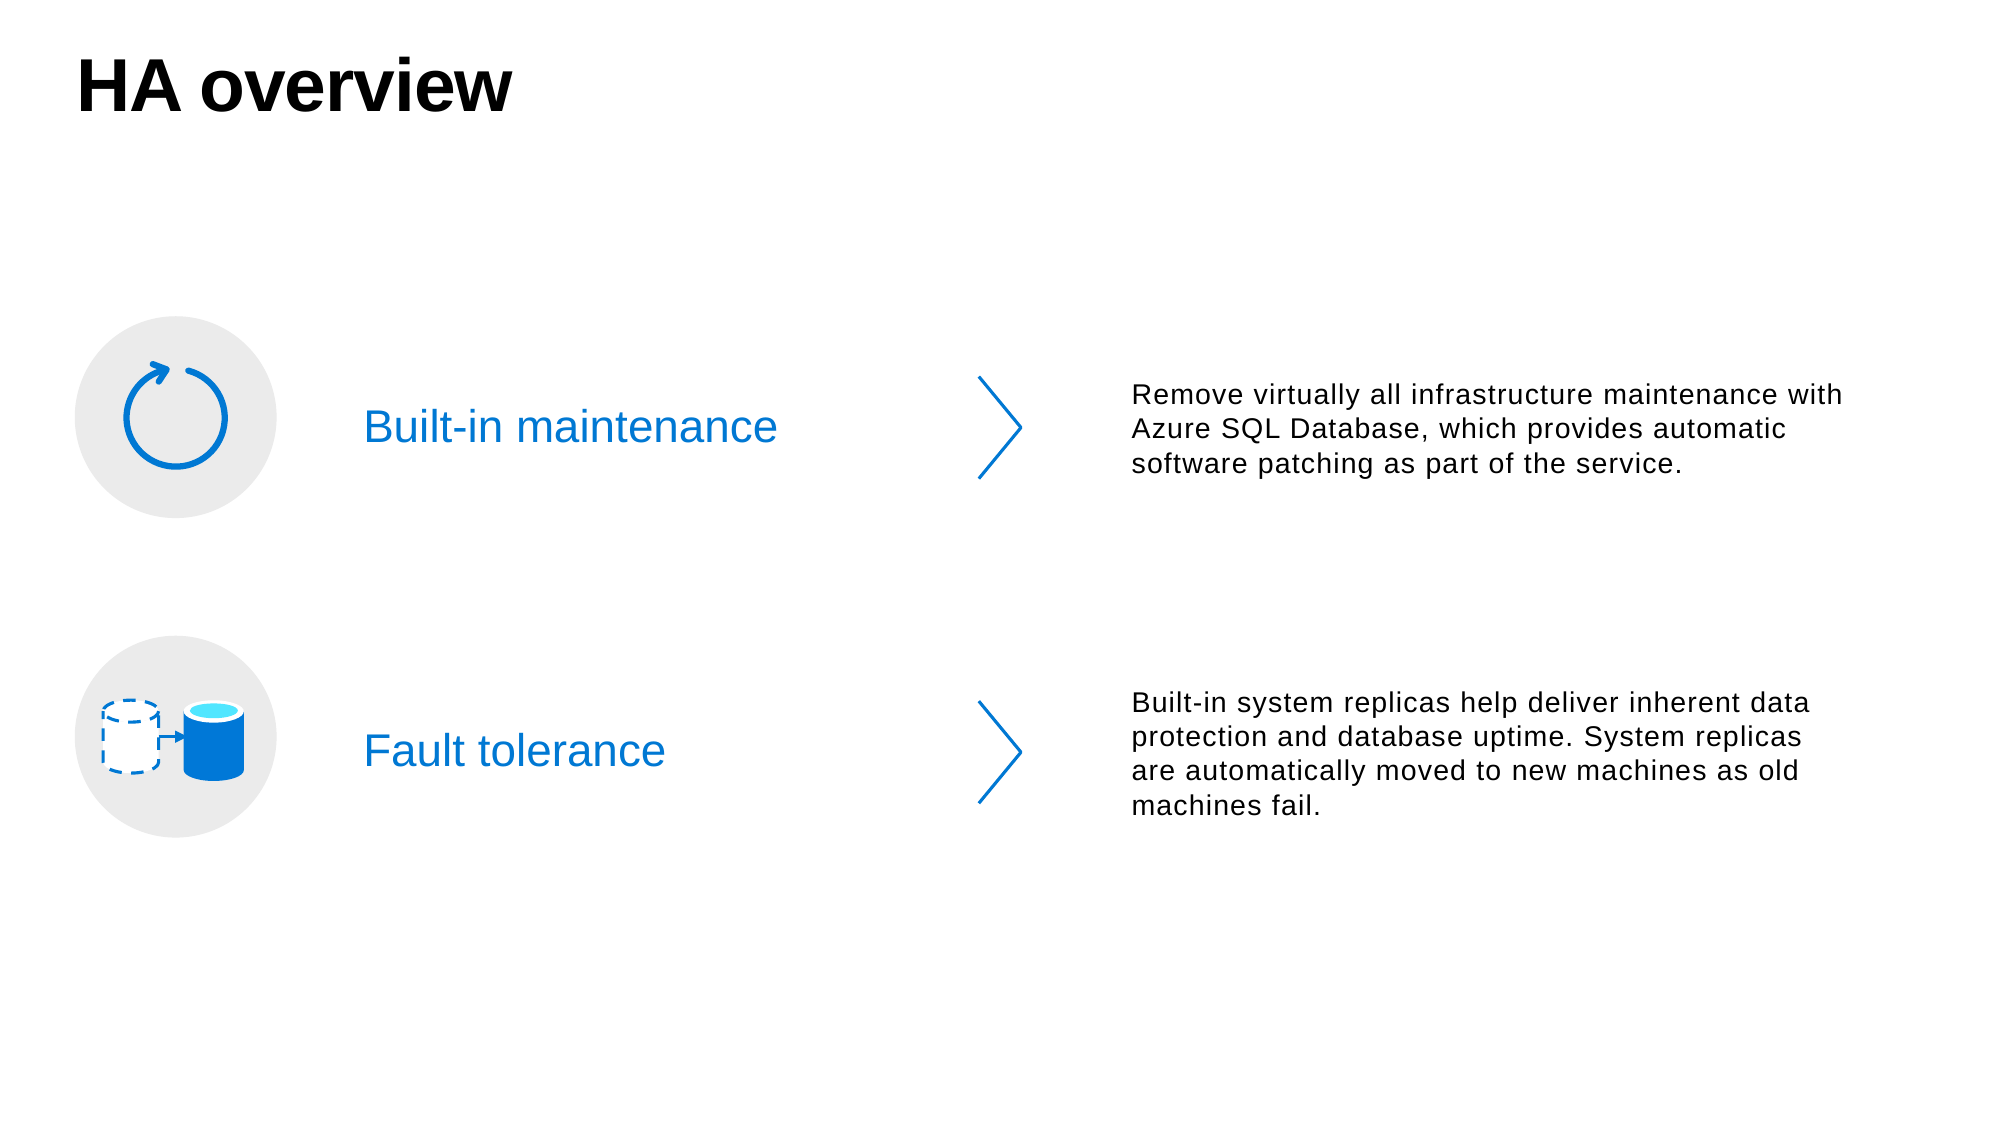

HA overview

Remove virtually all infrastructure maintenance with Azure SQL Database, which provides automatic software patching as part of the service.

Built-in maintenance

Built-in system replicas help deliver inherent data protection and database uptime. System replicas are automatically moved to new machines as old machines fail.

Fault tolerance